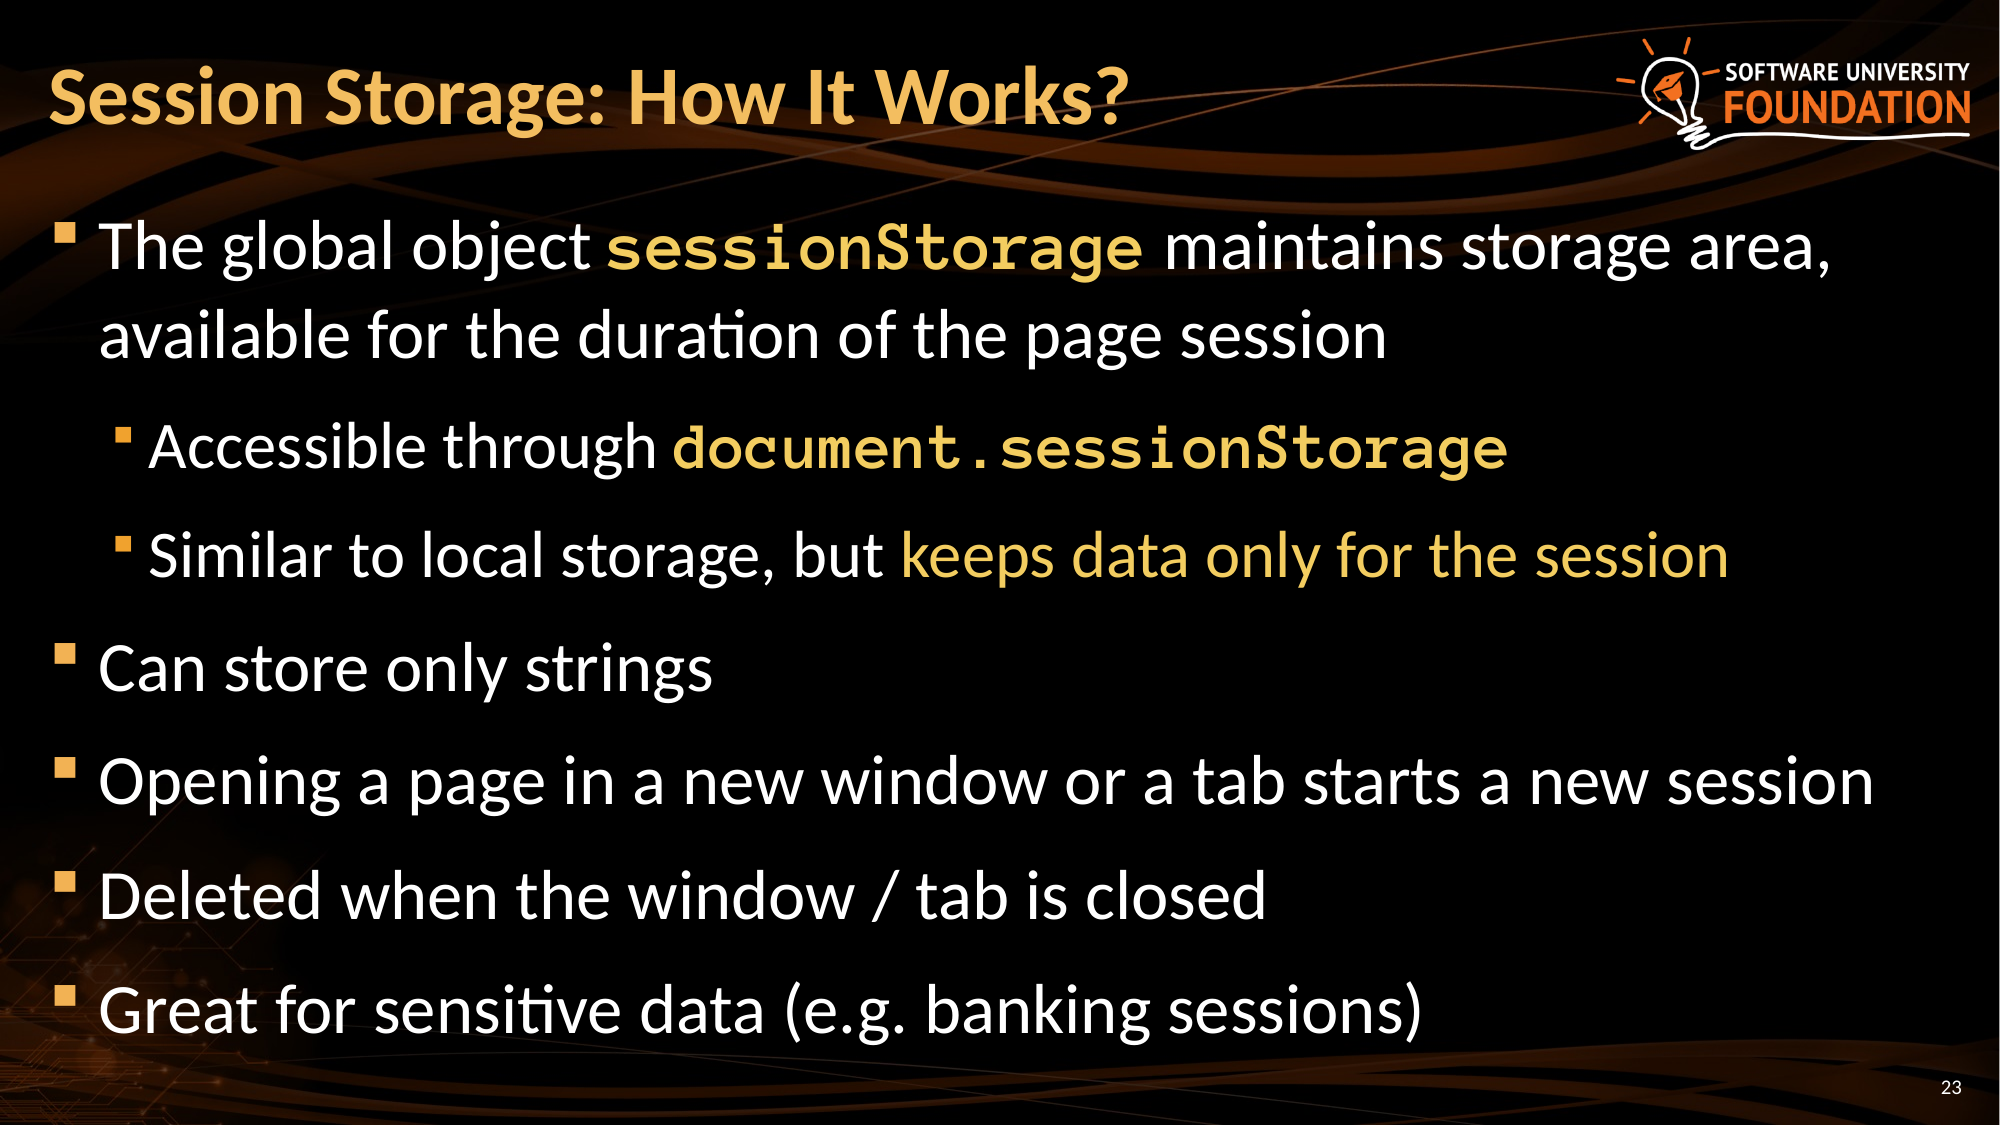

# Session Storage: How It Works?
The global object sessionStorage maintains storage area, available for the duration of the page session
Accessible through document.sessionStorage
Similar to local storage, but keeps data only for the session
Can store only strings
Opening a page in a new window or a tab starts a new session
Deleted when the window / tab is closed
Great for sensitive data (e.g. banking sessions)
23